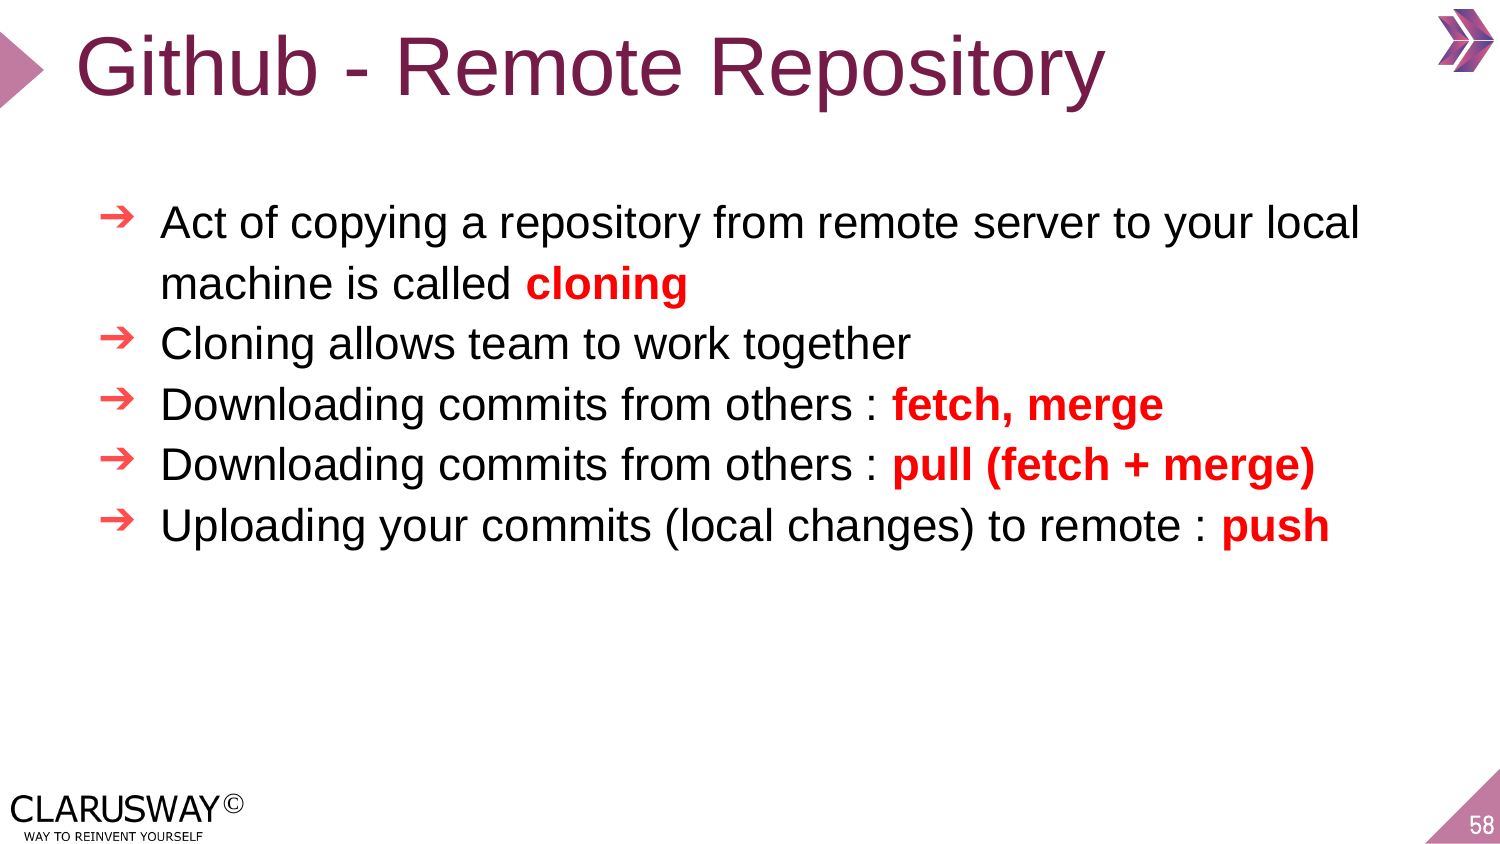

# Github - Remote Repository
Act of copying a repository from remote server to your local machine is called cloning
Cloning allows team to work together
Downloading commits from others : fetch, merge
Downloading commits from others : pull (fetch + merge)
Uploading your commits (local changes) to remote : push

58